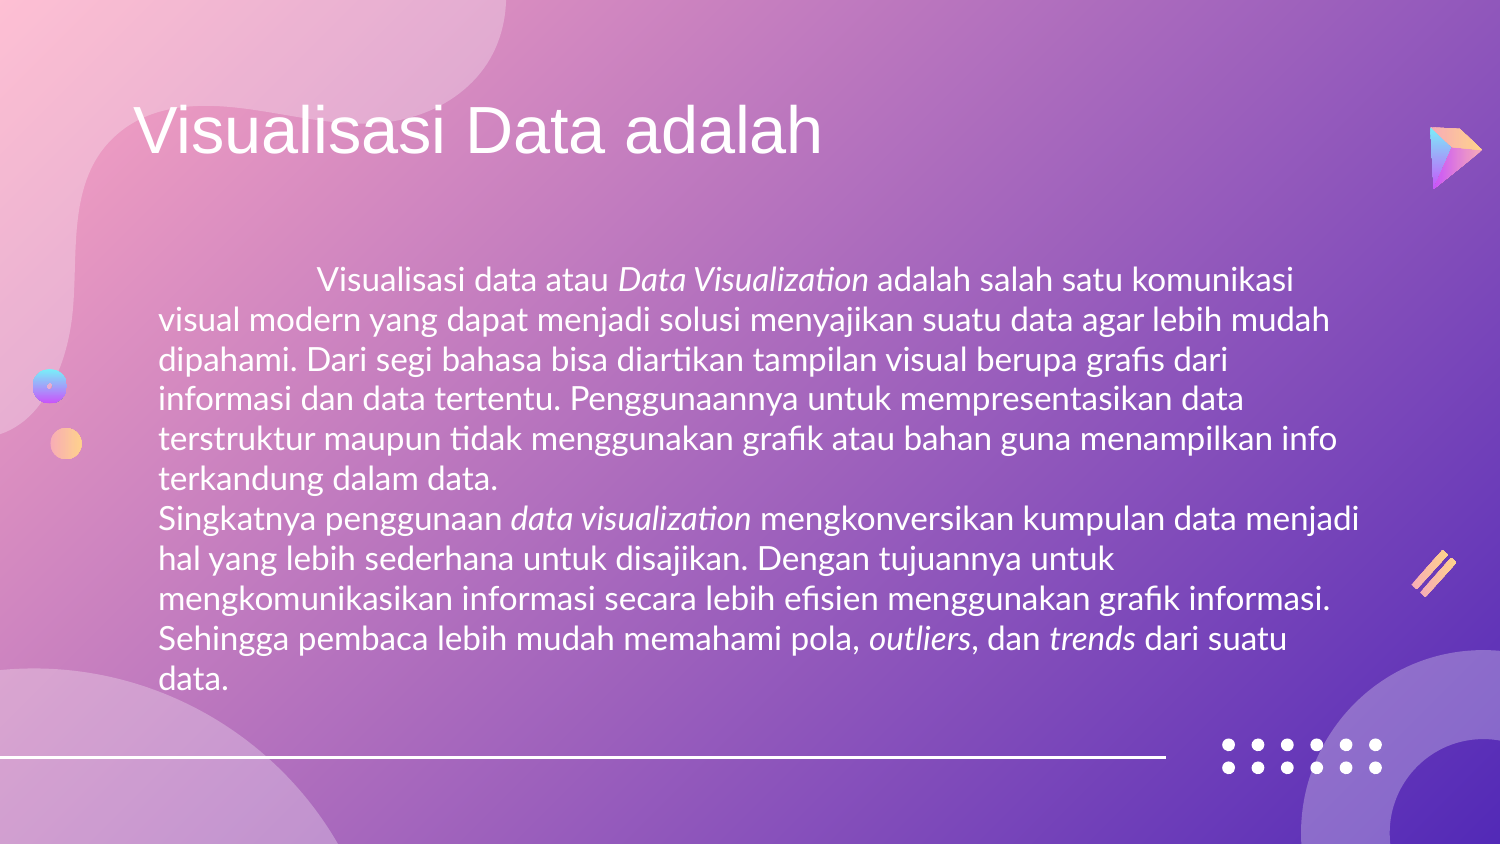

# Visualisasi Data adalah

	 Visualisasi data atau Data Visualization adalah salah satu komunikasi visual modern yang dapat menjadi solusi menyajikan suatu data agar lebih mudah dipahami. Dari segi bahasa bisa diartikan tampilan visual berupa grafis dari informasi dan data tertentu. Penggunaannya untuk mempresentasikan data terstruktur maupun tidak menggunakan grafik atau bahan guna menampilkan info terkandung dalam data.
Singkatnya penggunaan data visualization mengkonversikan kumpulan data menjadi hal yang lebih sederhana untuk disajikan. Dengan tujuannya untuk mengkomunikasikan informasi secara lebih efisien menggunakan grafik informasi. Sehingga pembaca lebih mudah memahami pola, outliers, dan trends dari suatu data.